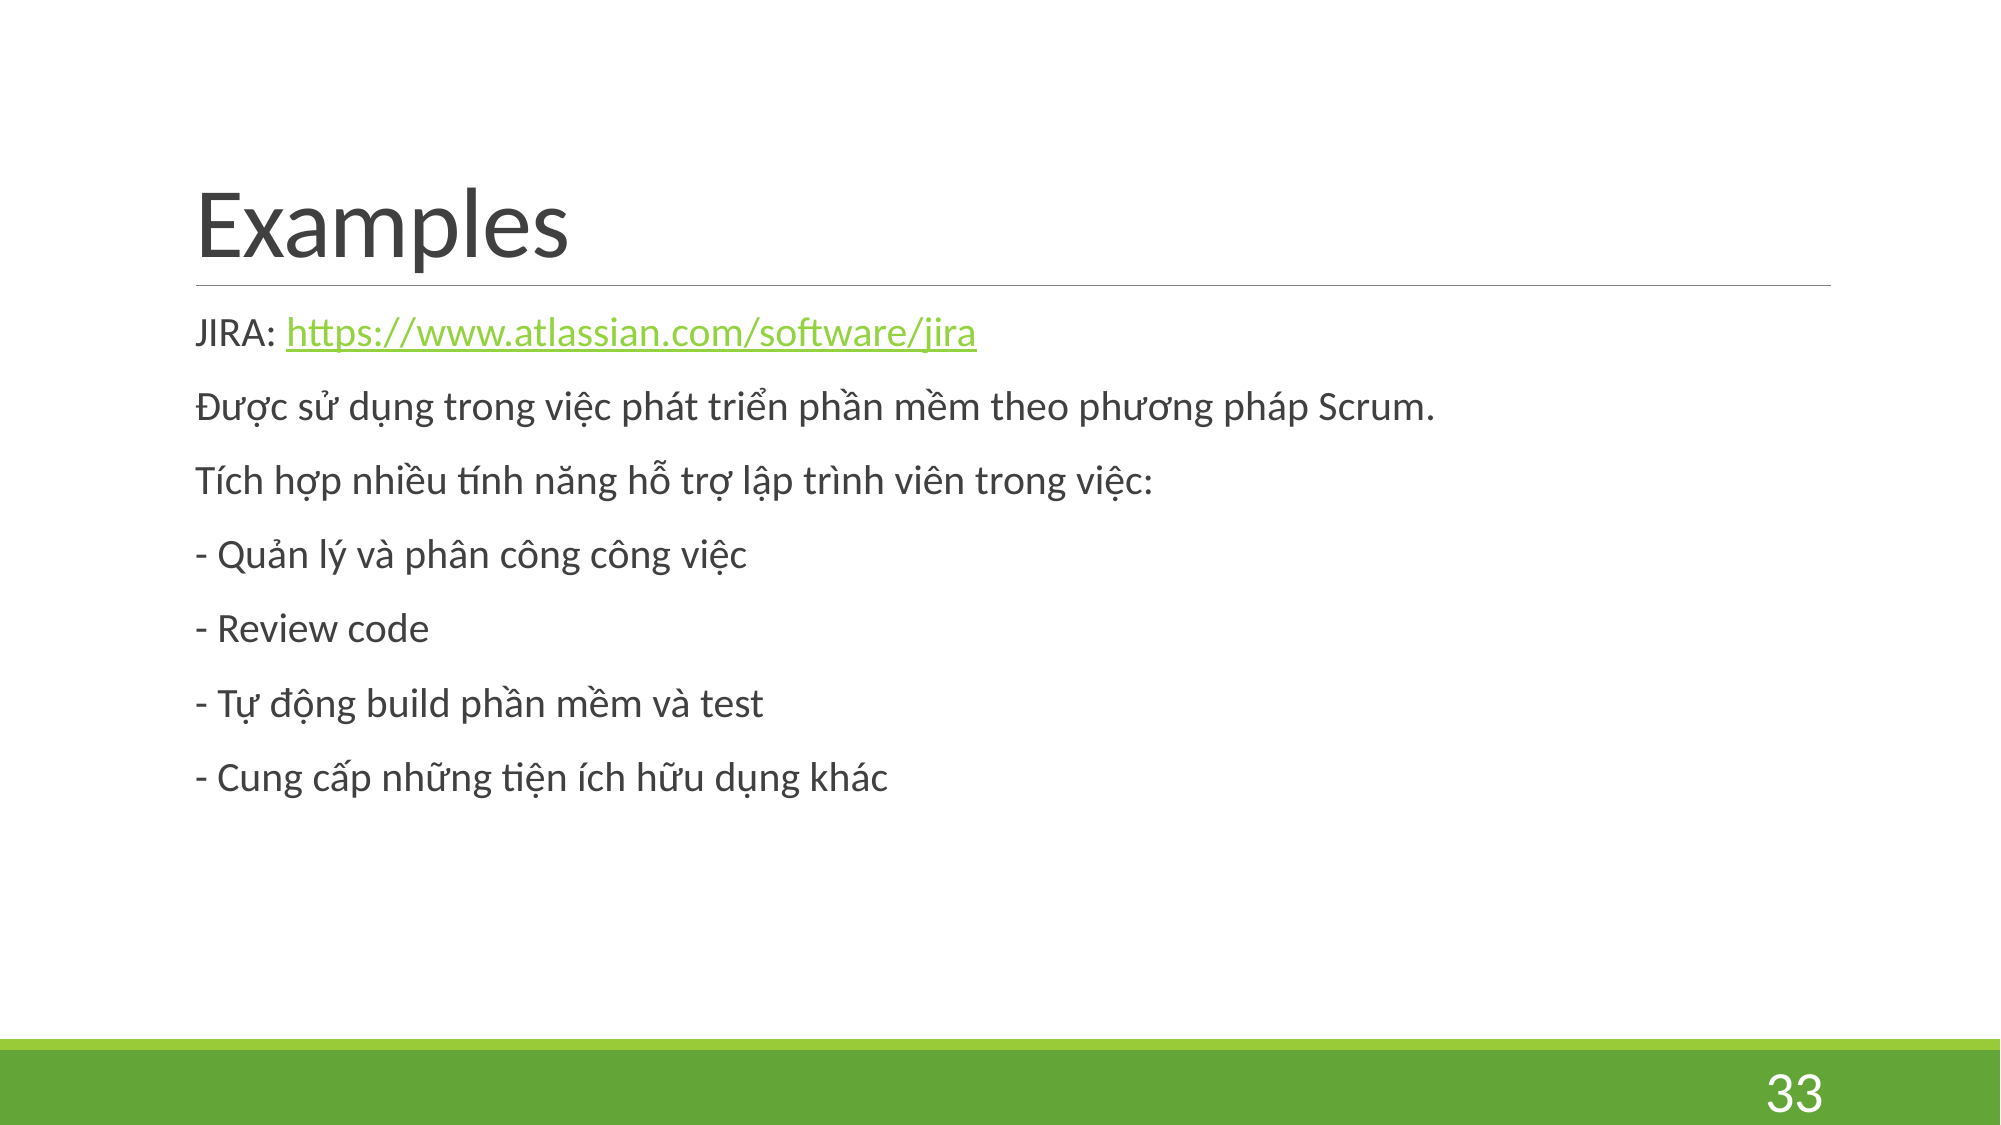

# Examples
JIRA: https://www.atlassian.com/software/jira
Được sử dụng trong việc phát triển phần mềm theo phương pháp Scrum.
Tích hợp nhiều tính năng hỗ trợ lập trình viên trong việc:
- Quản lý và phân công công việc
- Review code
- Tự động build phần mềm và test
- Cung cấp những tiện ích hữu dụng khác

33